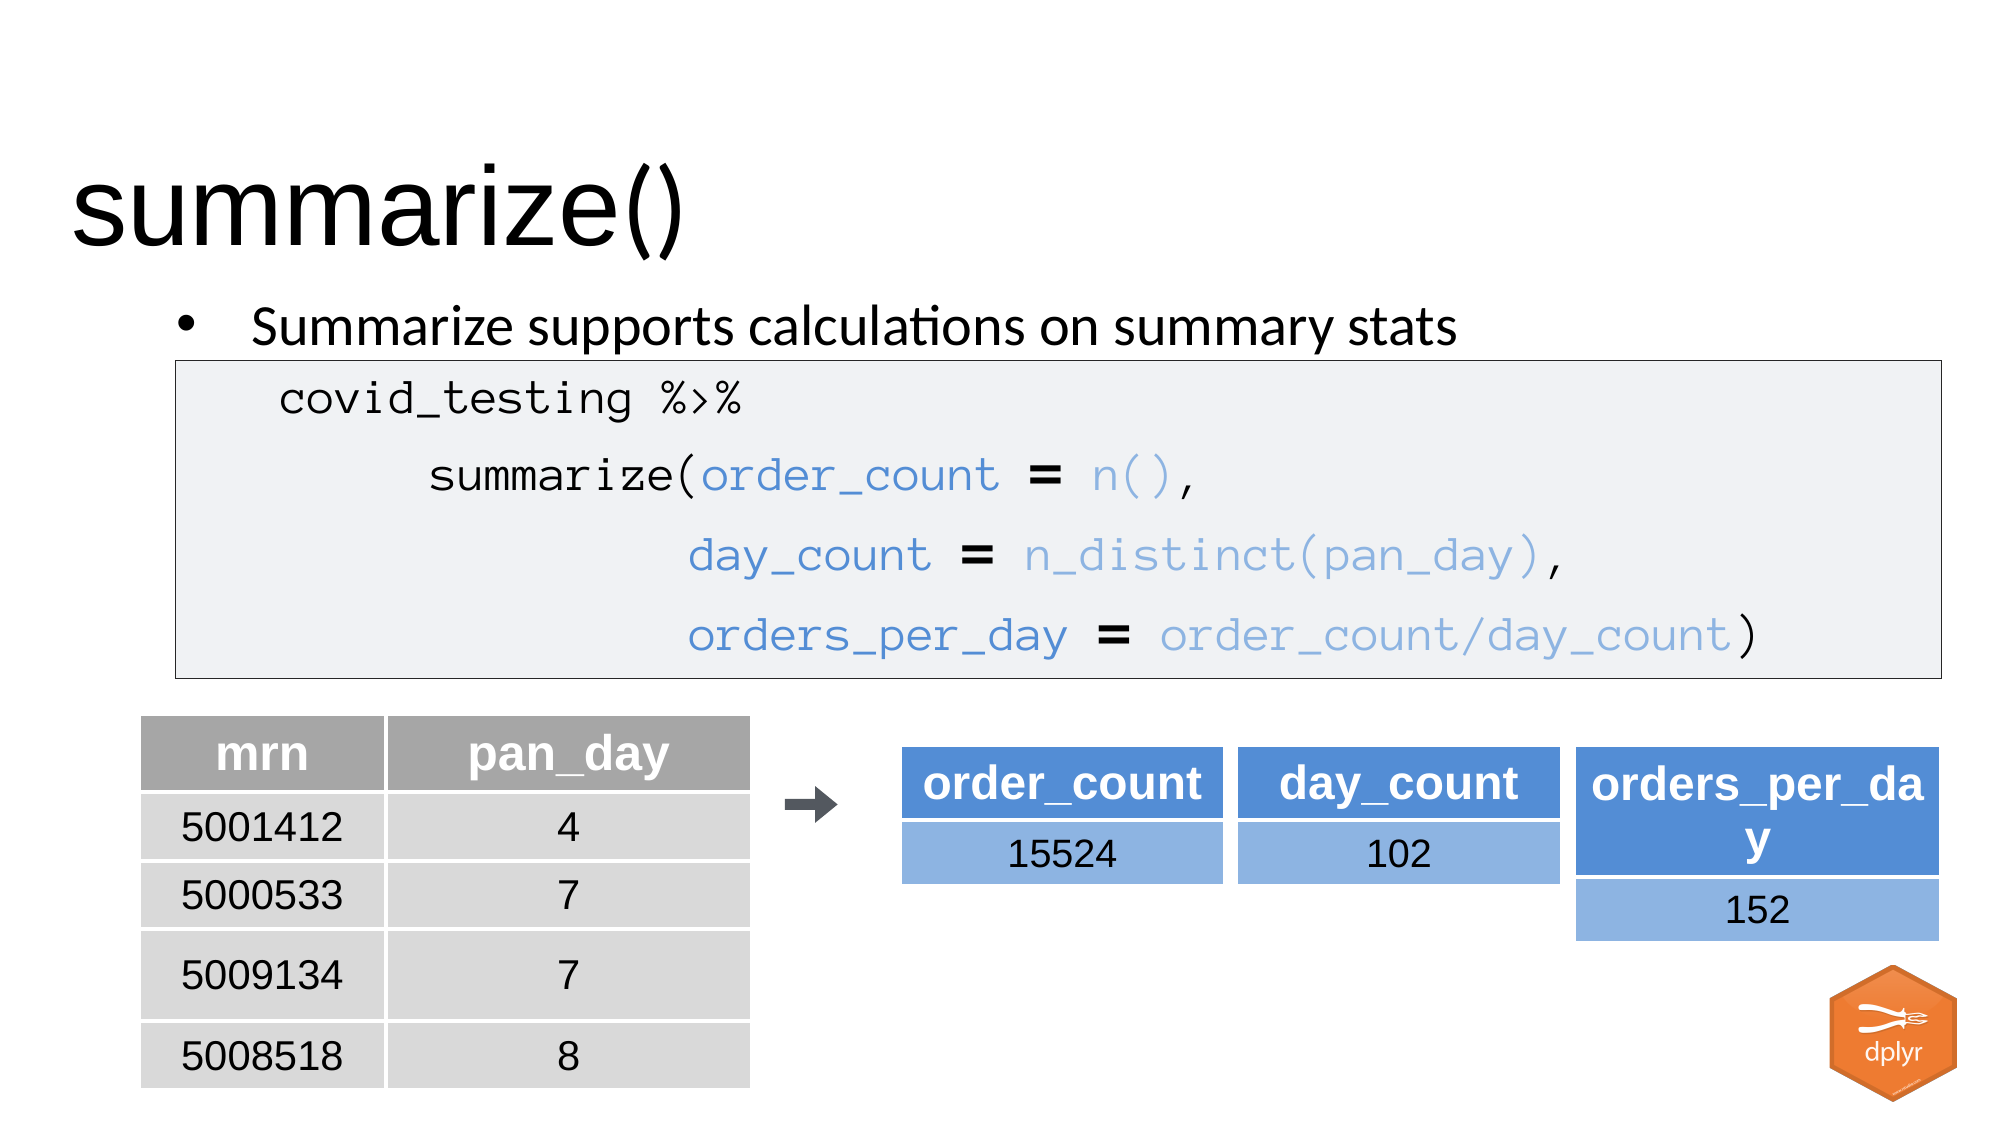

summarize()
Summarize supports calculations on summary stats
covid_testing %>%
	summarize(order_count = n(),
		    day_count = n_distinct(pan_day),
		    orders_per_day = order_count/day_count)

| mrn | pan\_day |
| --- | --- |
| 5001412 | 4 |
| 5000533 | 7 |
| 5009134 | 7 |
| 5008518 | 8 |
| orders\_per\_day |
| --- |
| 152 |
| order\_count |
| --- |
| 15524 |
| day\_count |
| --- |
| 102 |